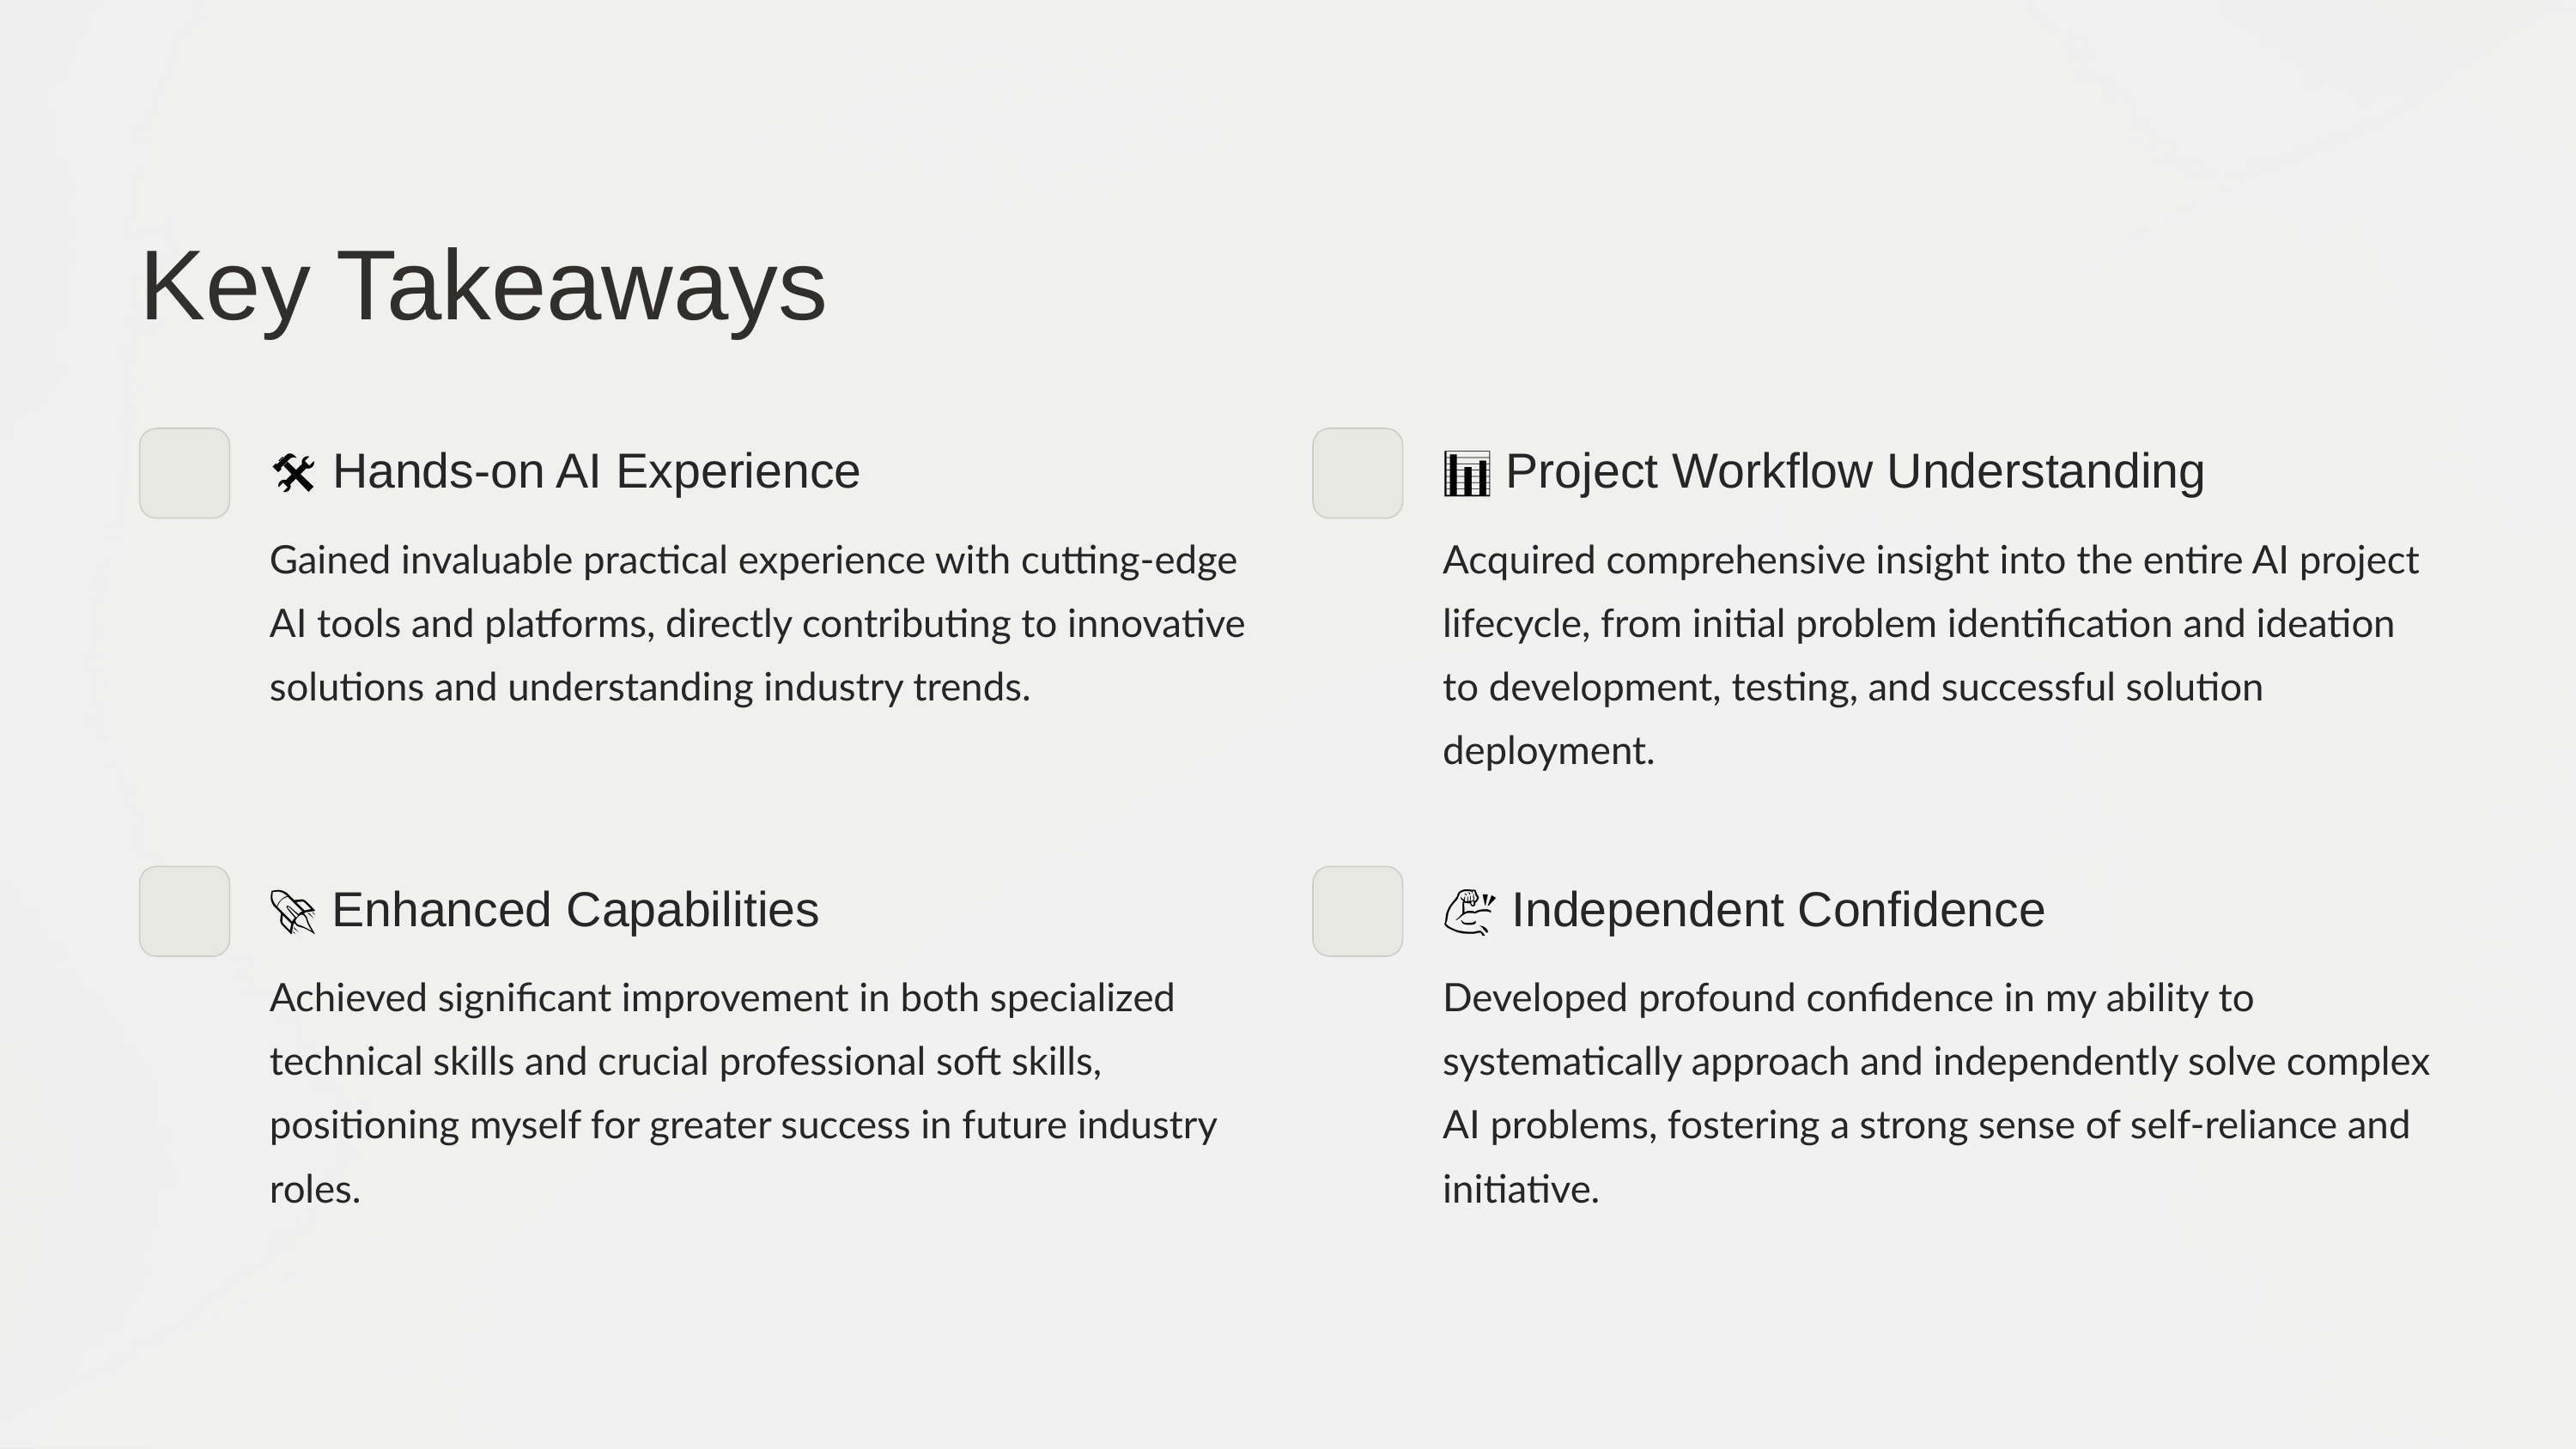

Key Takeaways

🛠️ Hands-on AI Experience
📊 Project Workflow Understanding
Gained invaluable practical experience with cutting-edge AI tools and platforms, directly contributing to innovative solutions and understanding industry trends.
Acquired comprehensive insight into the entire AI project lifecycle, from initial problem identification and ideation to development, testing, and successful solution deployment.

🚀 Enhanced Capabilities
💪 Independent Confidence
Achieved significant improvement in both specialized technical skills and crucial professional soft skills, positioning myself for greater success in future industry roles.
Developed profound confidence in my ability to systematically approach and independently solve complex AI problems, fostering a strong sense of self-reliance and initiative.